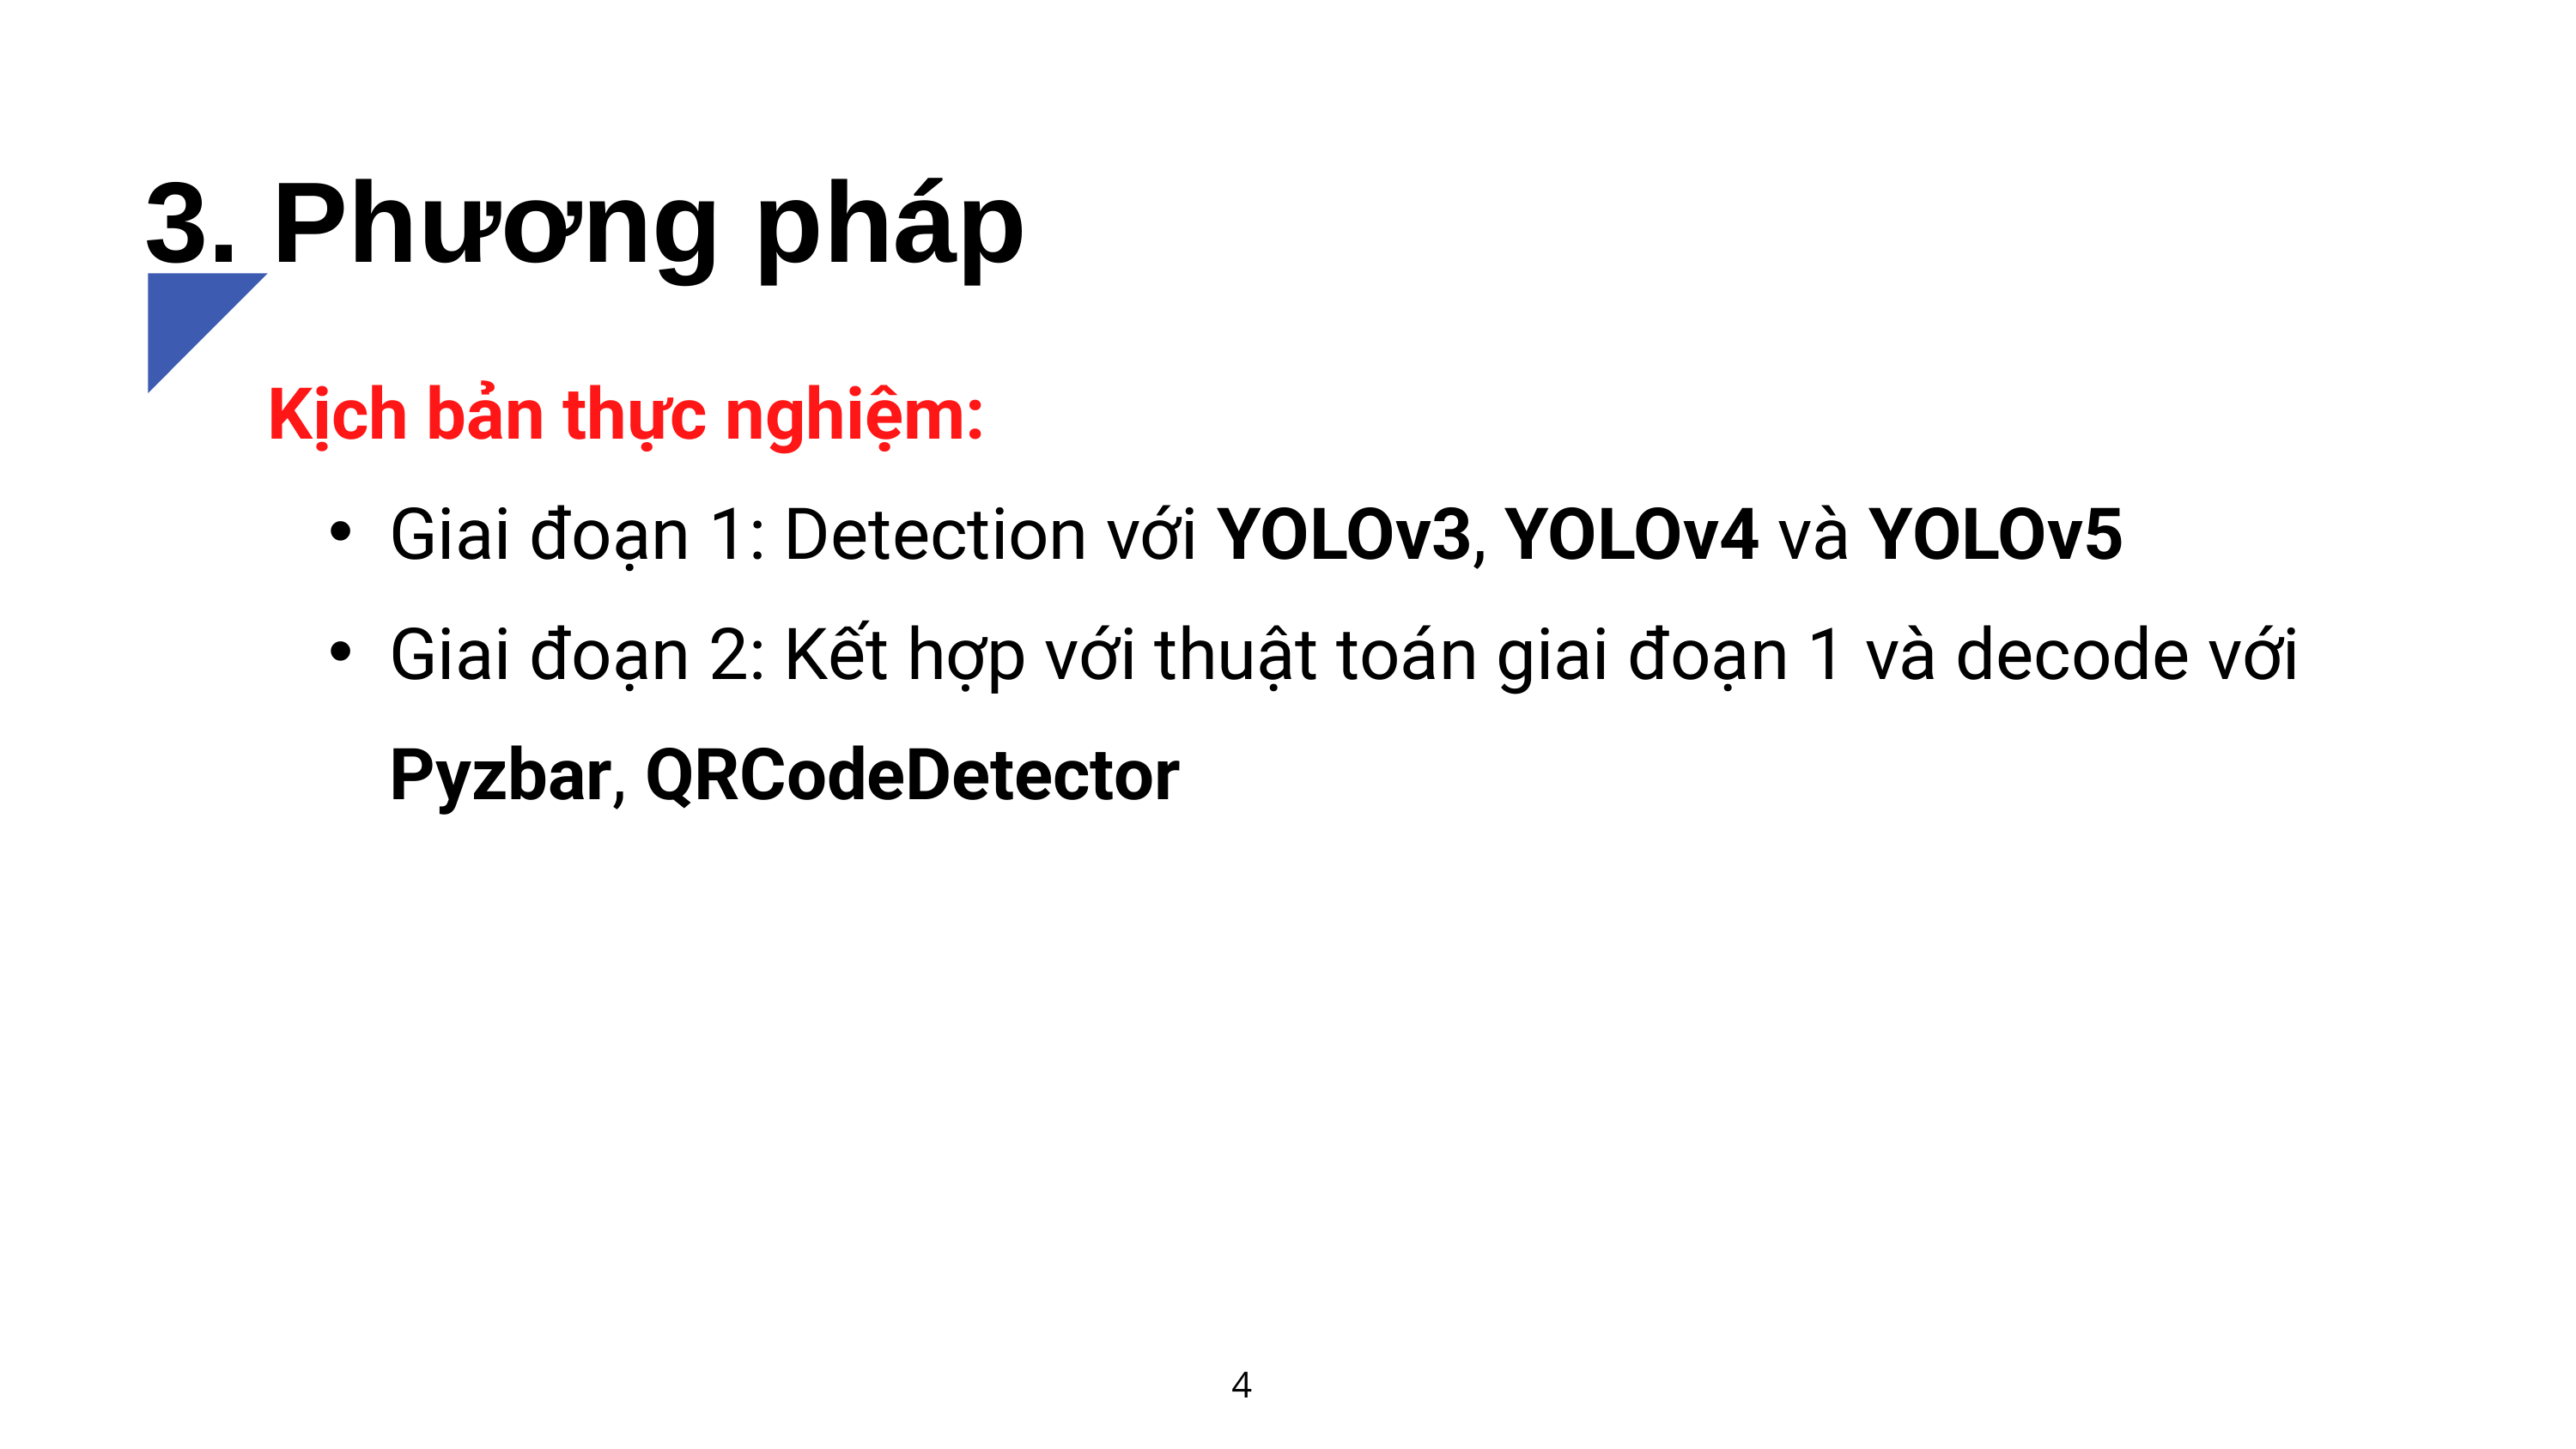

3. Phương pháp

Kịch bản thực nghiệm:
Giai đoạn 1: Detection với YOLOv3, YOLOv4 và YOLOv5
Giai đoạn 2: Kết hợp với thuật toán giai đoạn 1 và decode với Pyzbar, QRCodeDetector
4